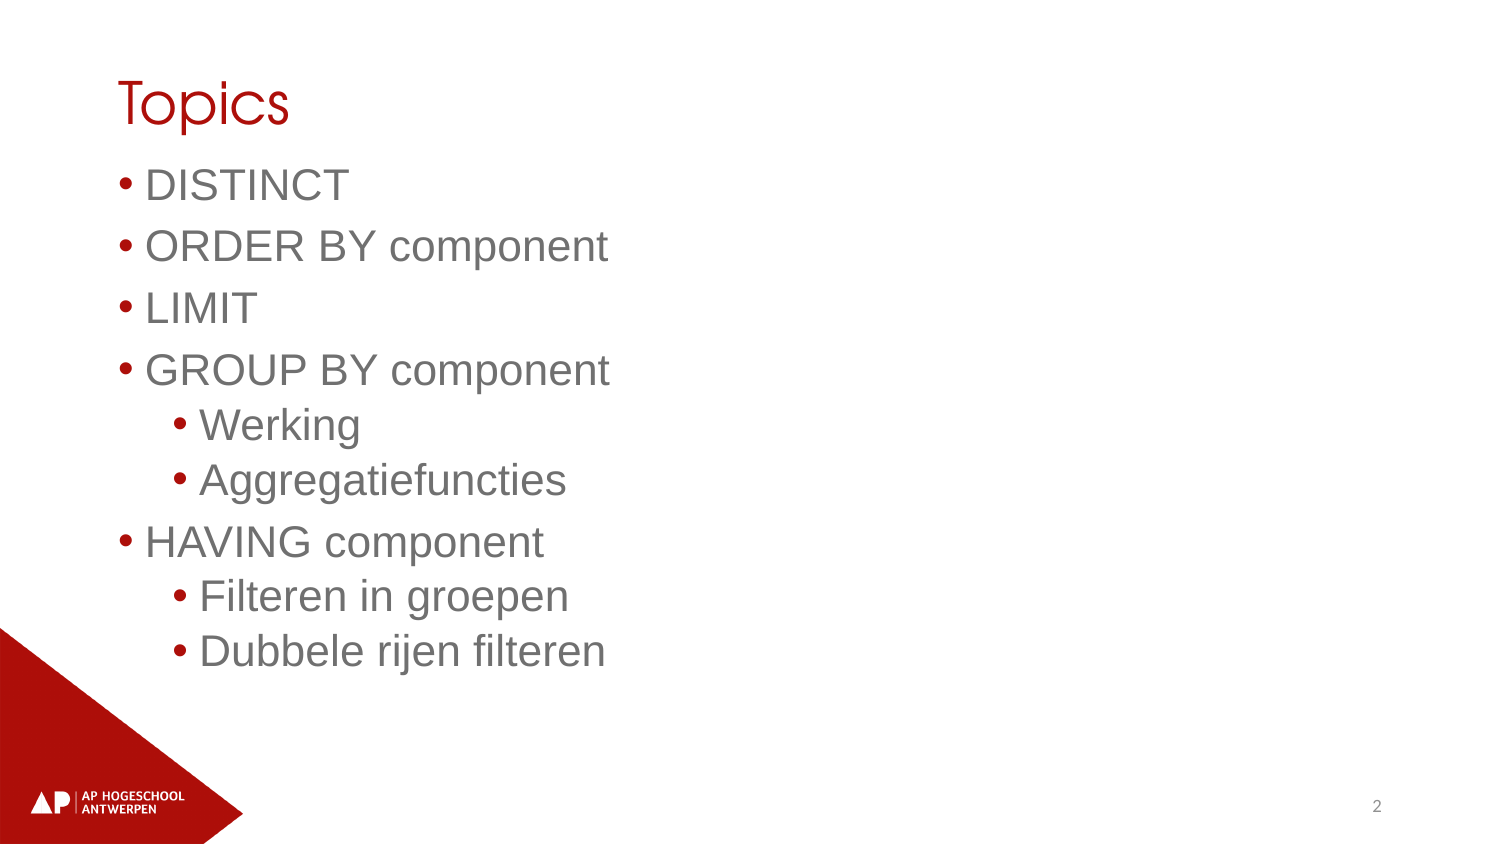

# Topics
DISTINCT
ORDER BY component
LIMIT
GROUP BY component
Werking
Aggregatiefuncties
HAVING component
Filteren in groepen
Dubbele rijen filteren
2